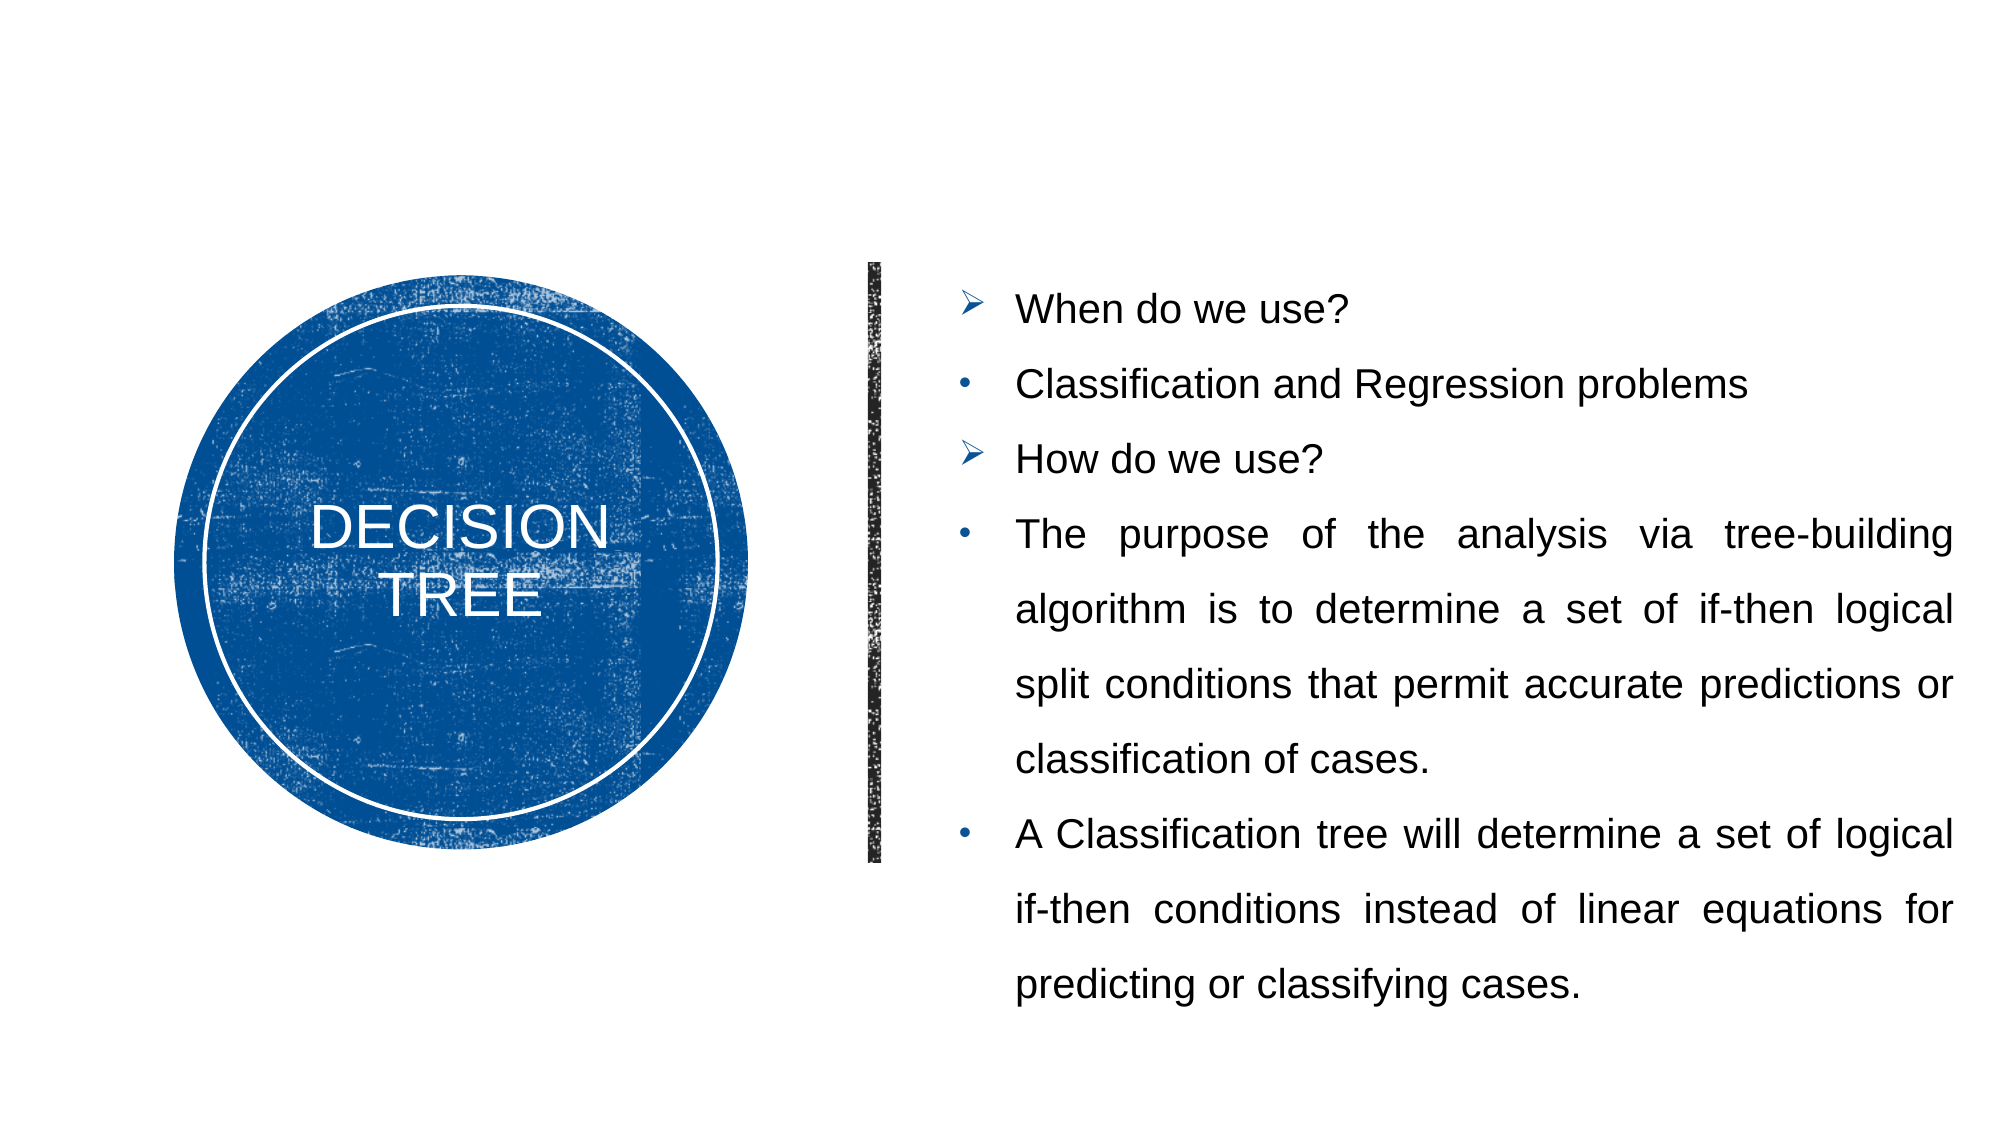

When do we use?
Classification and Regression problems
How do we use?
The purpose of the analysis via tree-building algorithm is to determine a set of if-then logical split conditions that permit accurate predictions or classification of cases.
A Classification tree will determine a set of logical if-then conditions instead of linear equations for predicting or classifying cases.

# Decision Tree